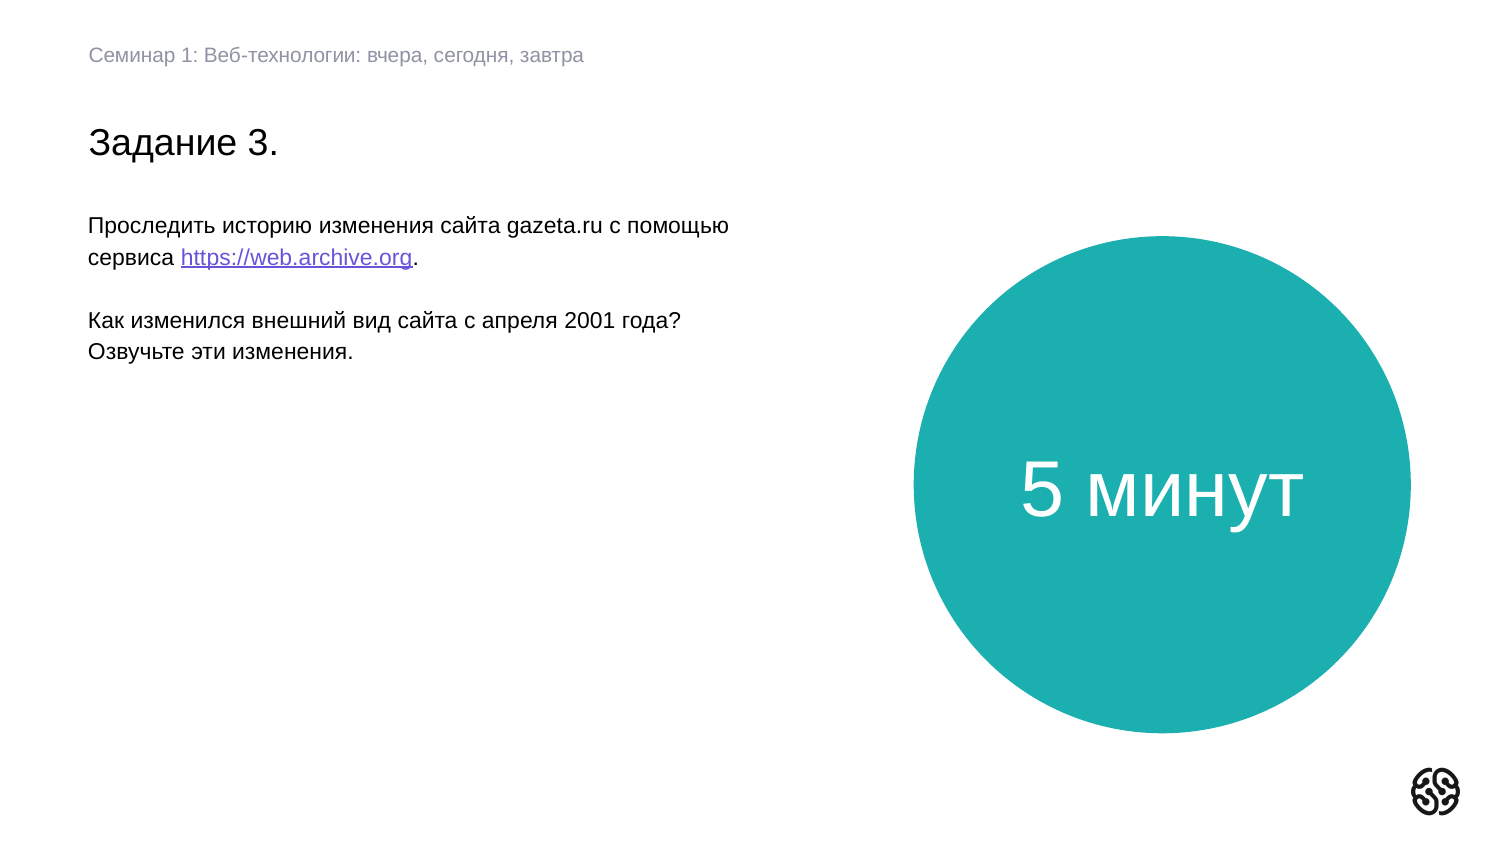

Семинар 1: Веб-технологии: вчера, сегодня, завтра
# Задание 3.
Проследить историю изменения сайта gazeta.ru с помощью сервиса https://web.archive.org.
Как изменился внешний вид сайта с апреля 2001 года?
Озвучьте эти изменения.

5 минут